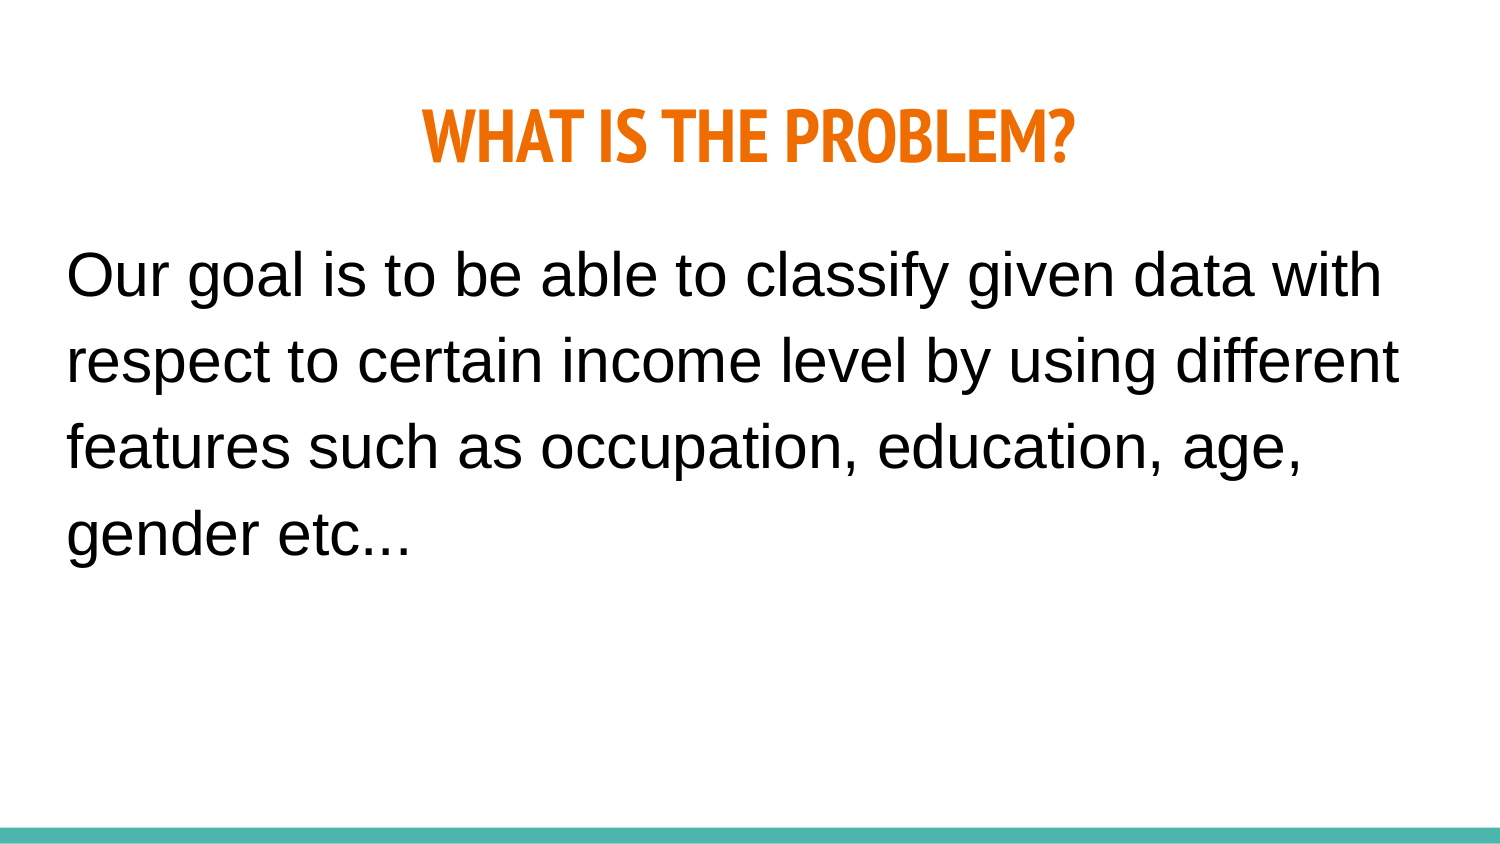

# WHAT IS THE PROBLEM?
Our goal is to be able to classify given data with respect to certain income level by using different features such as occupation, education, age,  gender etc...